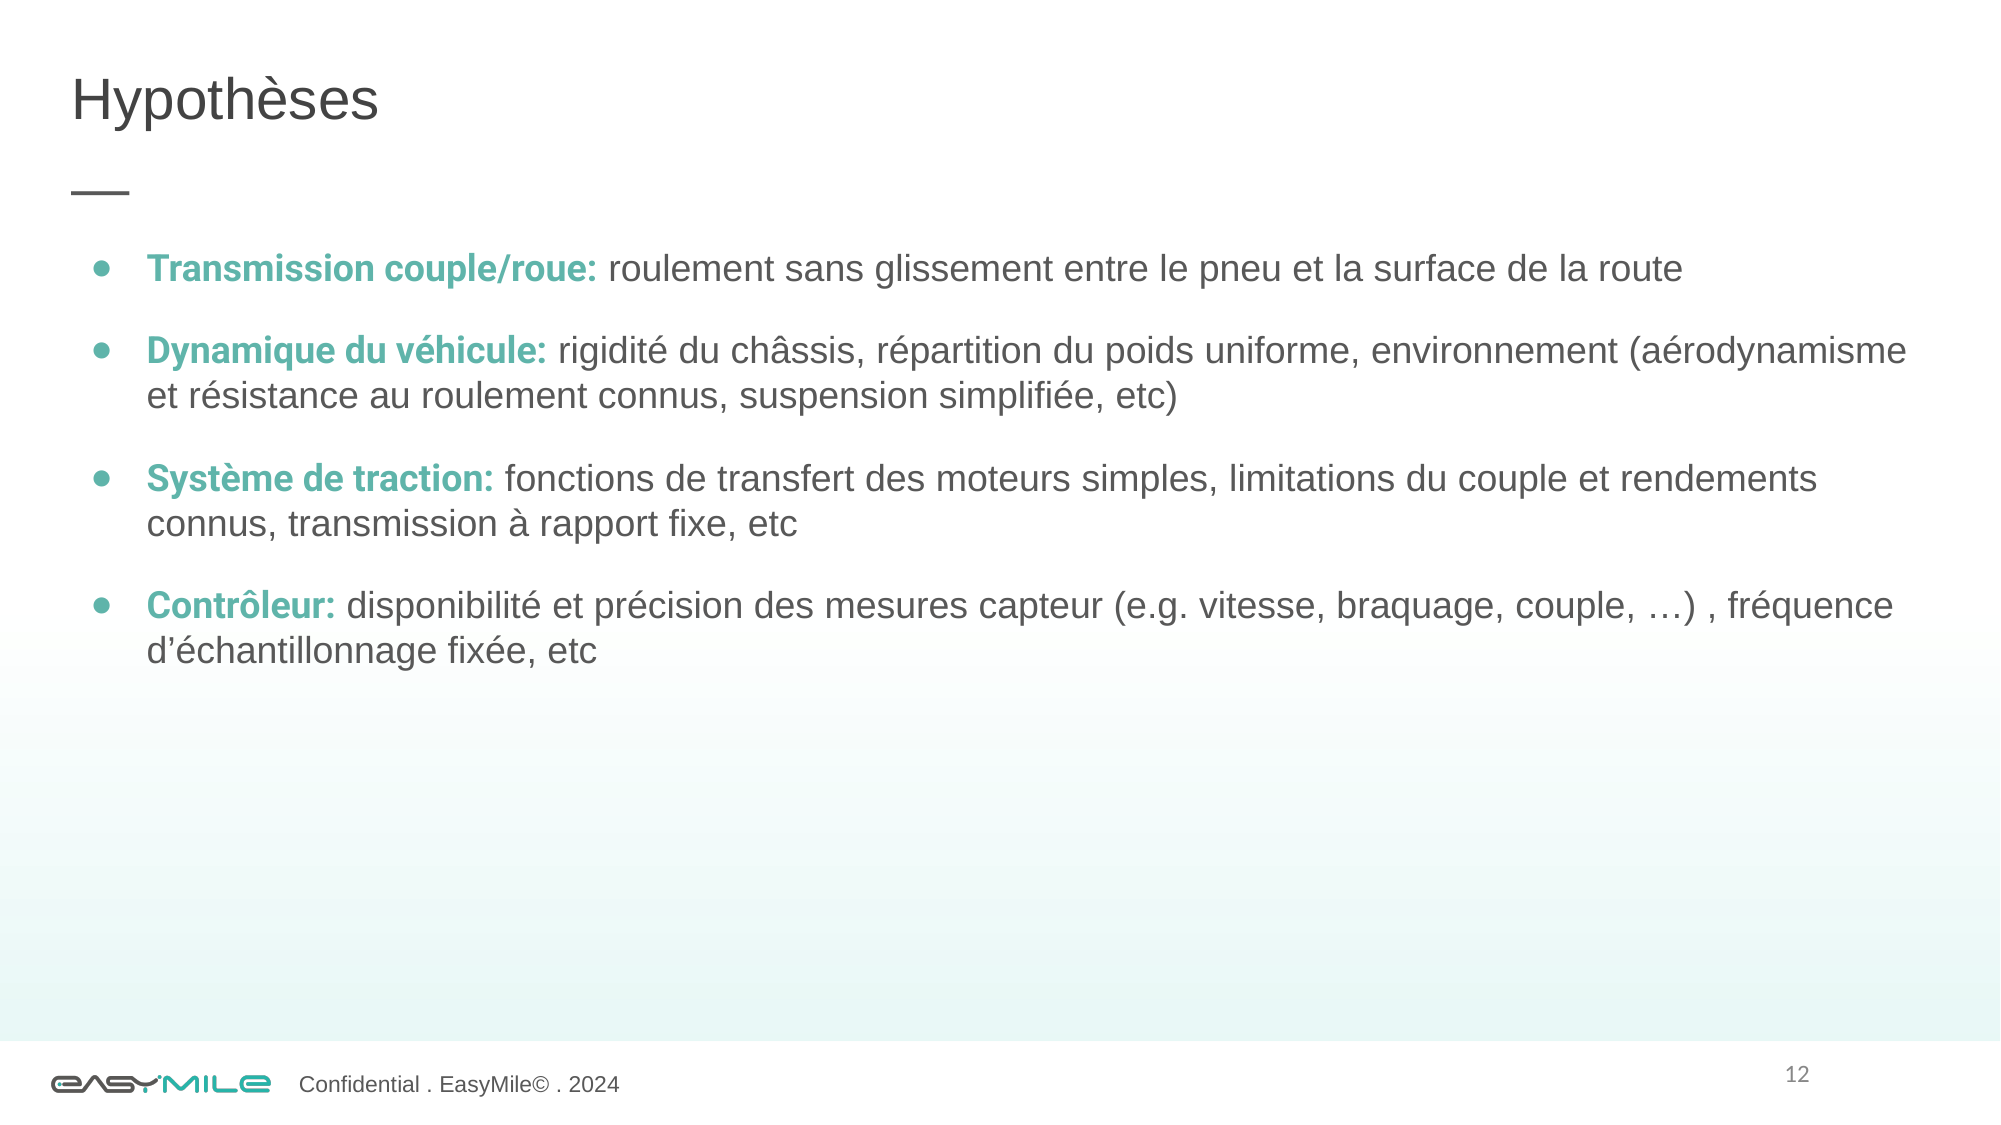

# Hypothèses
Transmission couple/roue: roulement sans glissement entre le pneu et la surface de la route
Dynamique du véhicule: rigidité du châssis, répartition du poids uniforme, environnement (aérodynamisme et résistance au roulement connus, suspension simplifiée, etc)
Système de traction: fonctions de transfert des moteurs simples, limitations du couple et rendements connus, transmission à rapport fixe, etc
Contrôleur: disponibilité et précision des mesures capteur (e.g. vitesse, braquage, couple, …) , fréquence d’échantillonnage fixée, etc